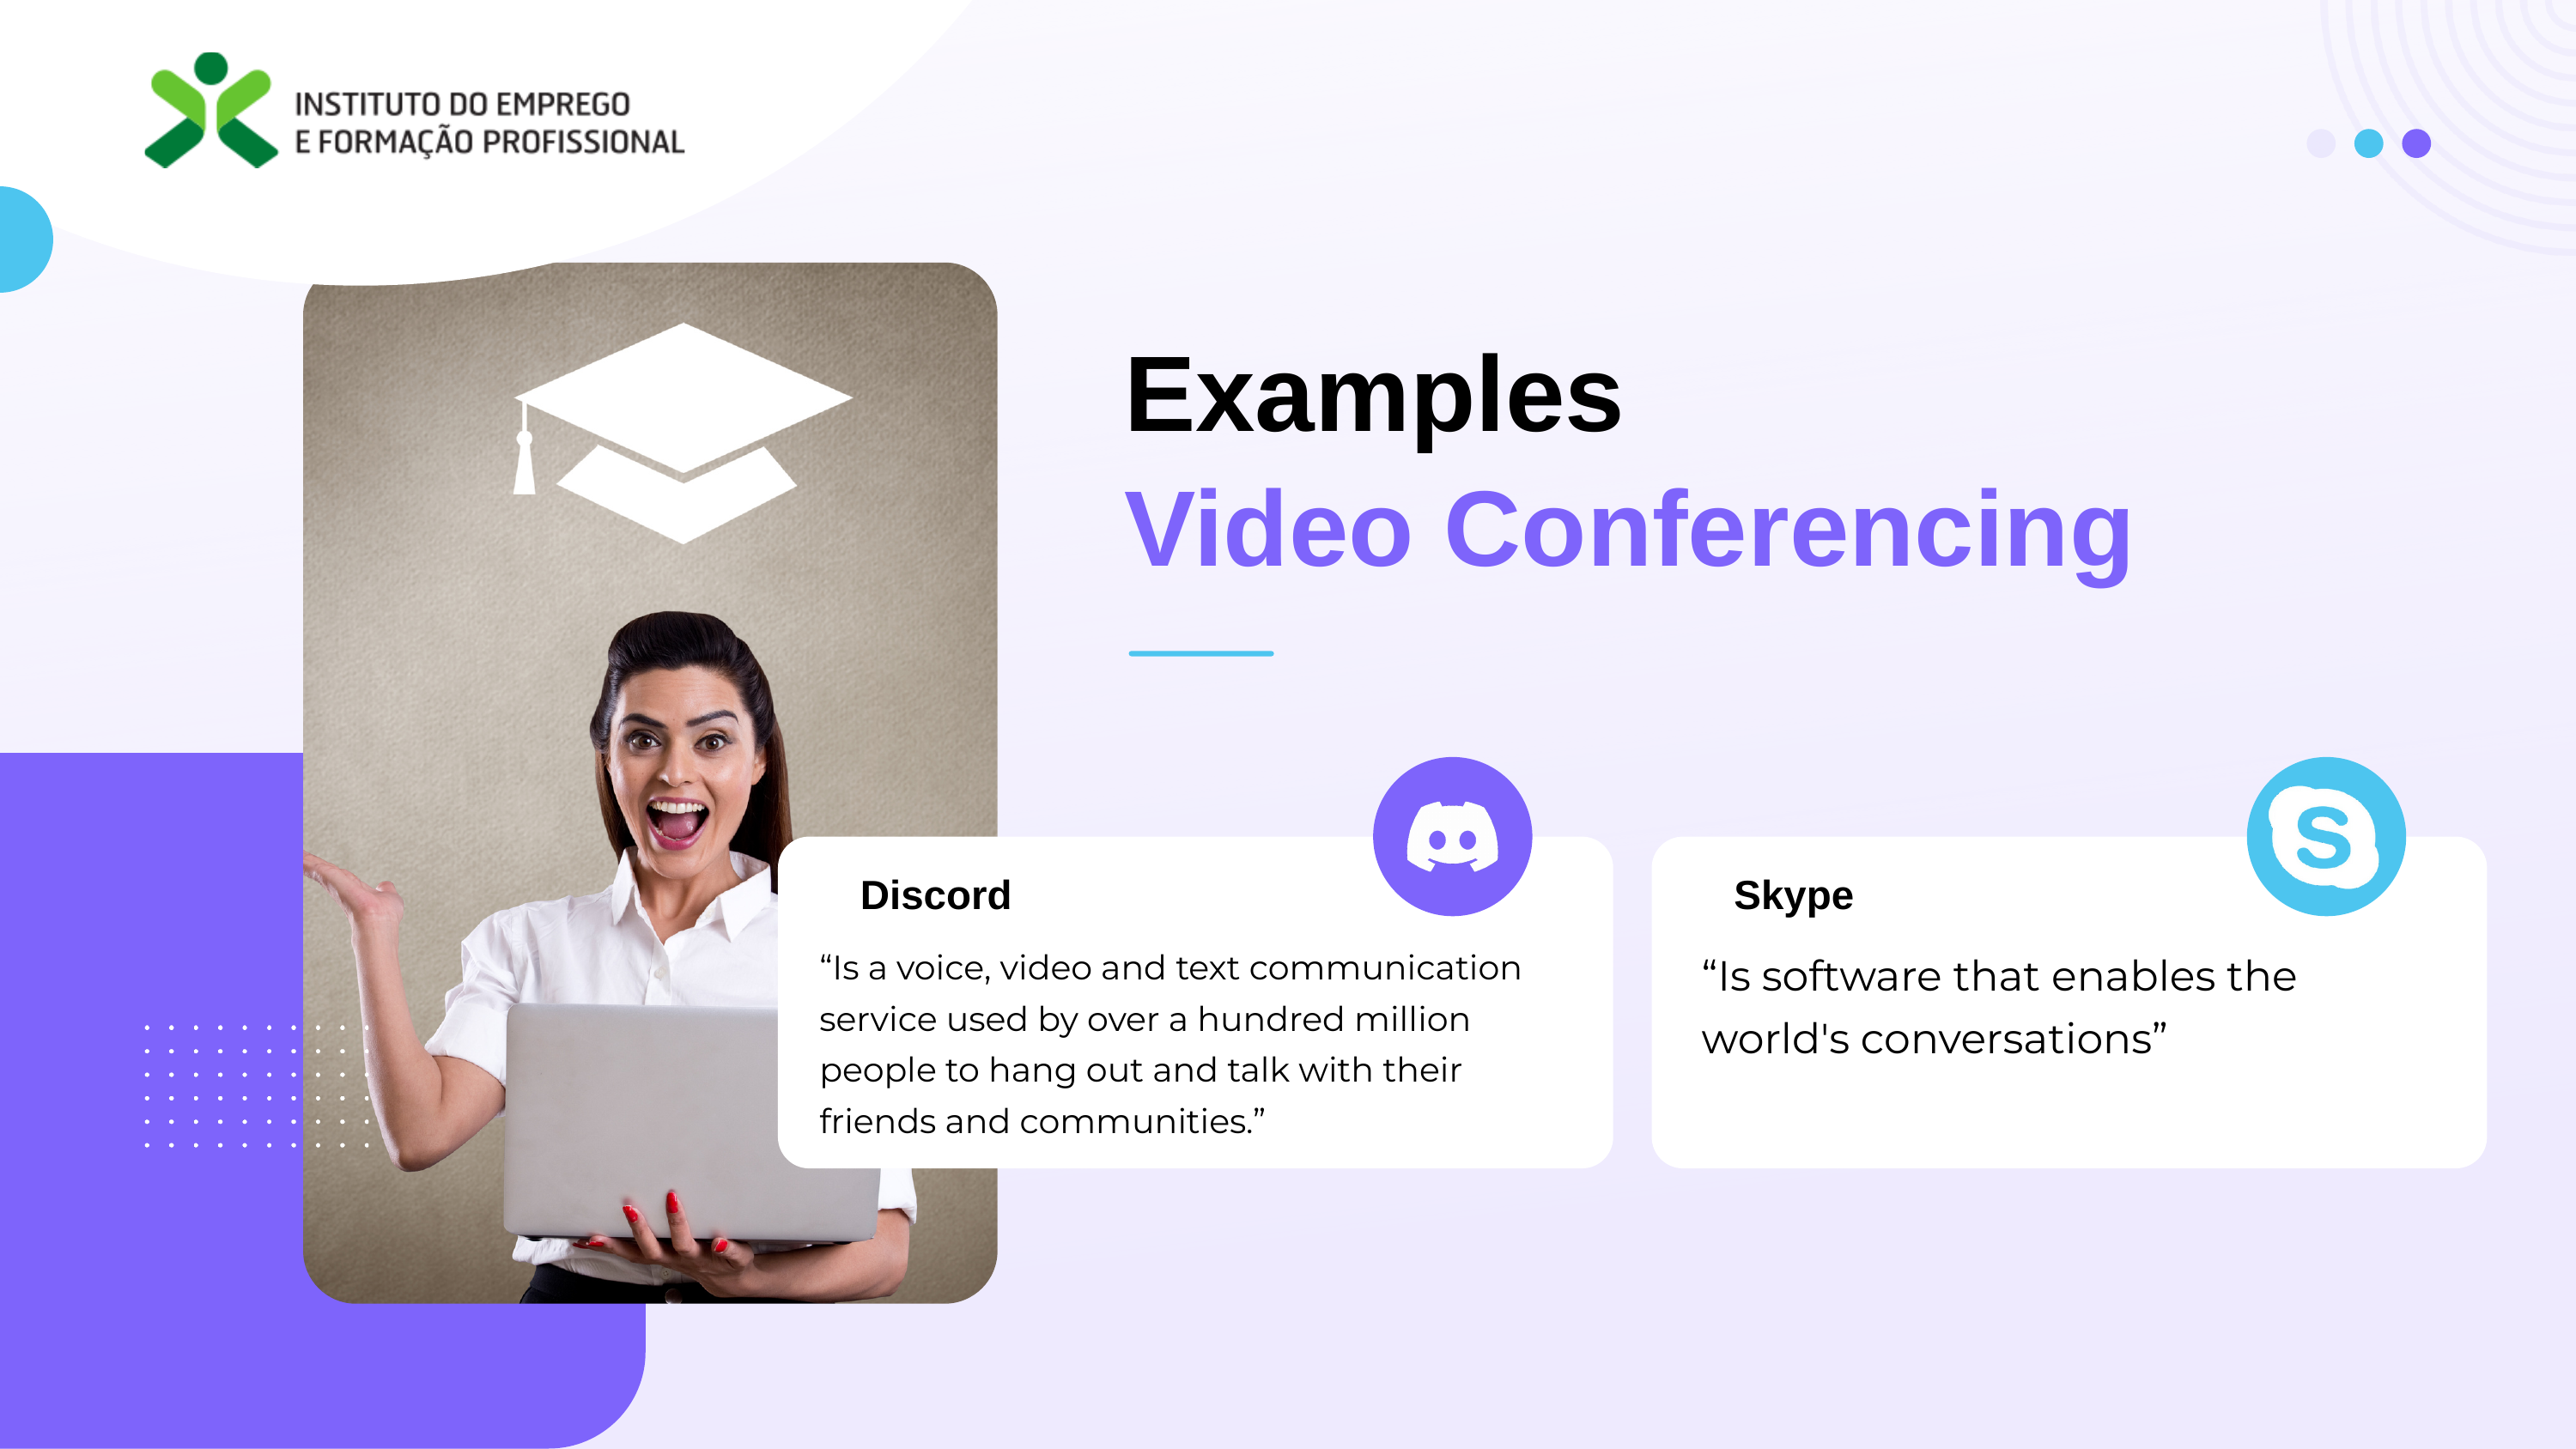

Examples
Video Conferencing

Discord
Skype
“Is a voice, video and text communication service used by over a hundred million people to hang out and talk with their friends and communities.”
“Is software that enables the world's conversations”